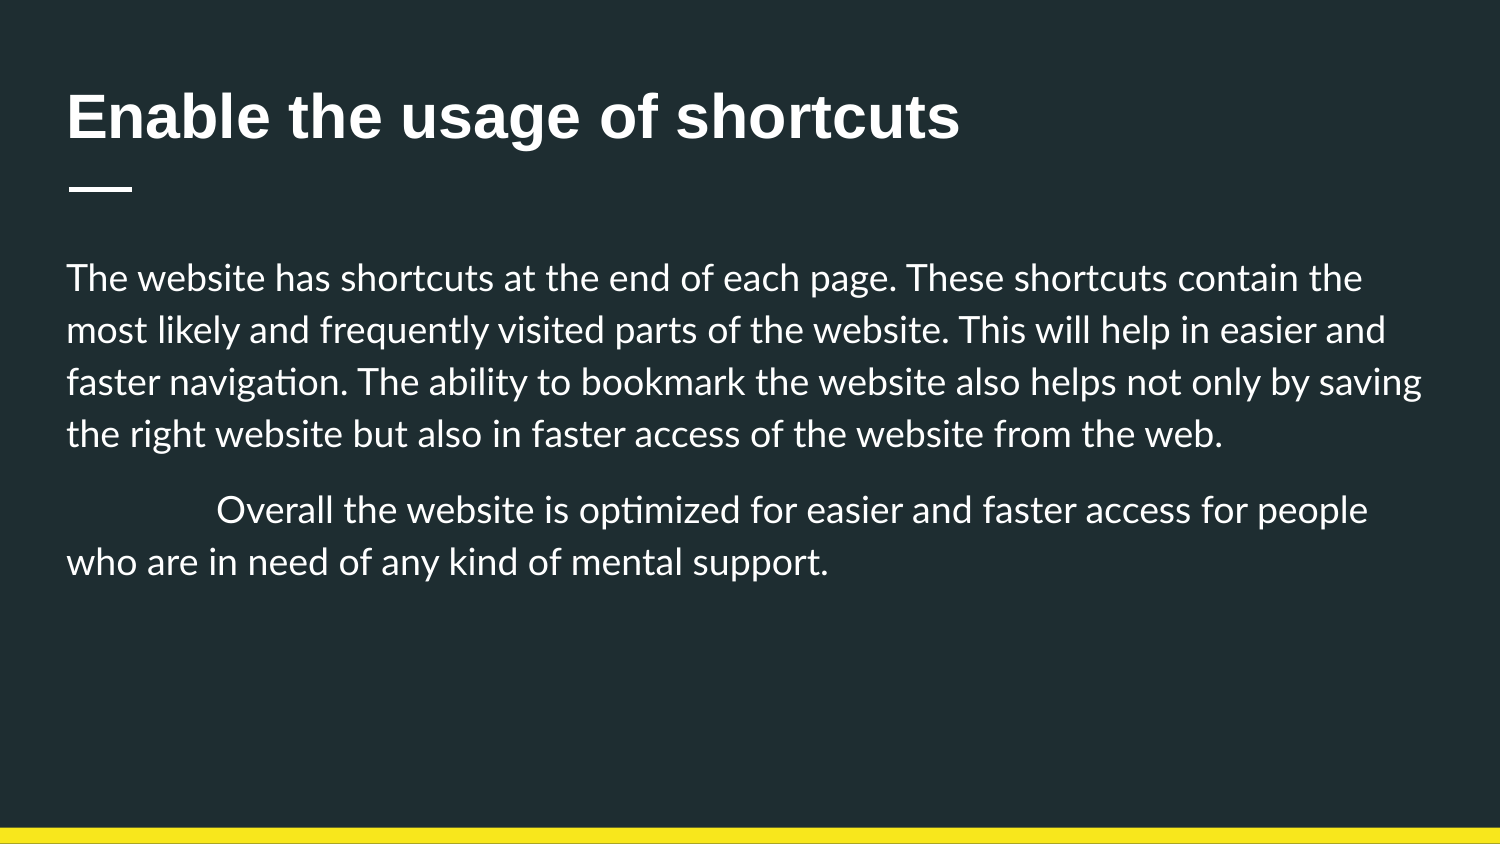

# Enable the usage of shortcuts
The website has shortcuts at the end of each page. These shortcuts contain the most likely and frequently visited parts of the website. This will help in easier and faster navigation. The ability to bookmark the website also helps not only by saving the right website but also in faster access of the website from the web.
	Overall the website is optimized for easier and faster access for people who are in need of any kind of mental support.